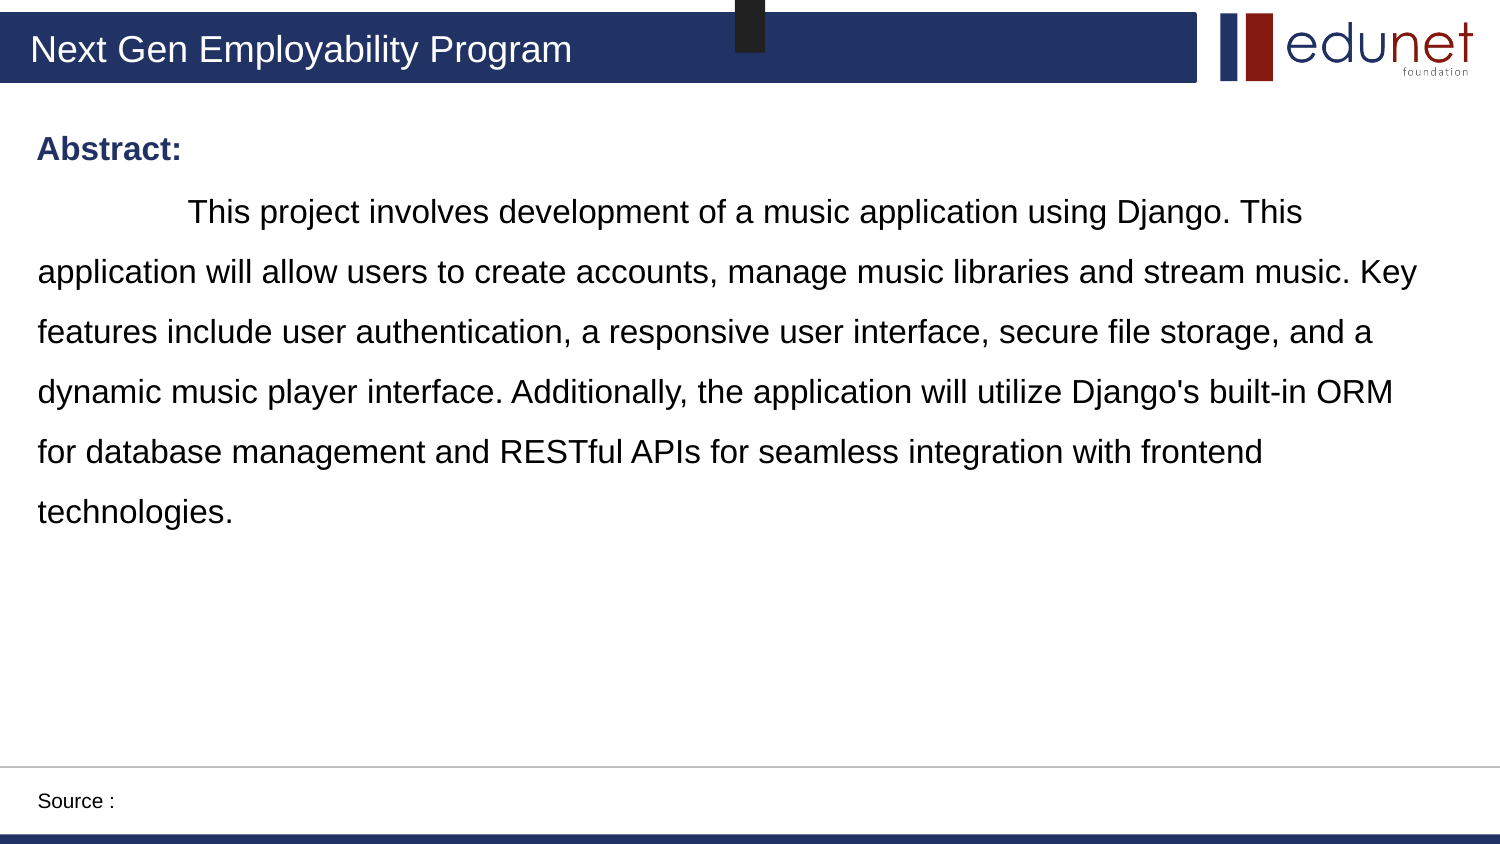

Abstract:
	This project involves development of a music application using Django. This application will allow users to create accounts, manage music libraries and stream music. Key features include user authentication, a responsive user interface, secure file storage, and a dynamic music player interface. Additionally, the application will utilize Django's built-in ORM for database management and RESTful APIs for seamless integration with frontend technologies.
Source :